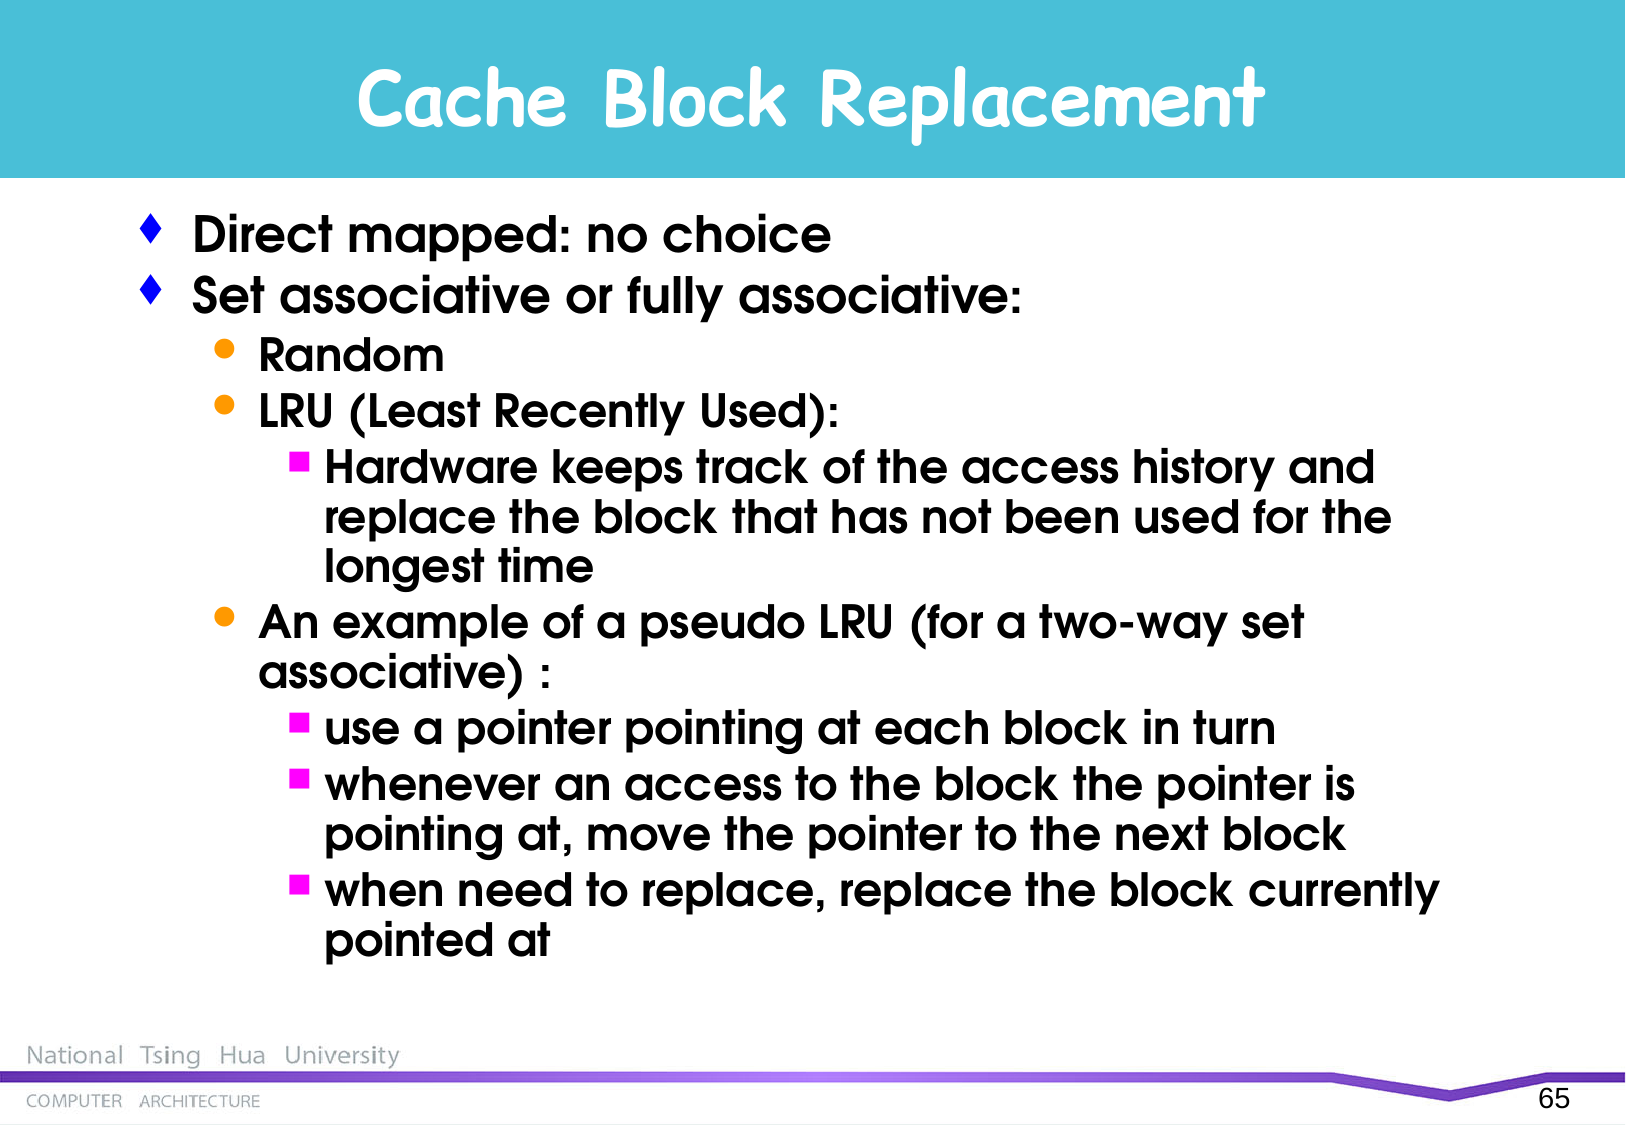

# Cache Block Replacement
Direct mapped: no choice
Set associative or fully associative:
Random
LRU (Least Recently Used):
Hardware keeps track of the access history and replace the block that has not been used for the longest time
An example of a pseudo LRU (for a two-way set associative) :
use a pointer pointing at each block in turn
whenever an access to the block the pointer is pointing at, move the pointer to the next block
when need to replace, replace the block currently pointed at

65